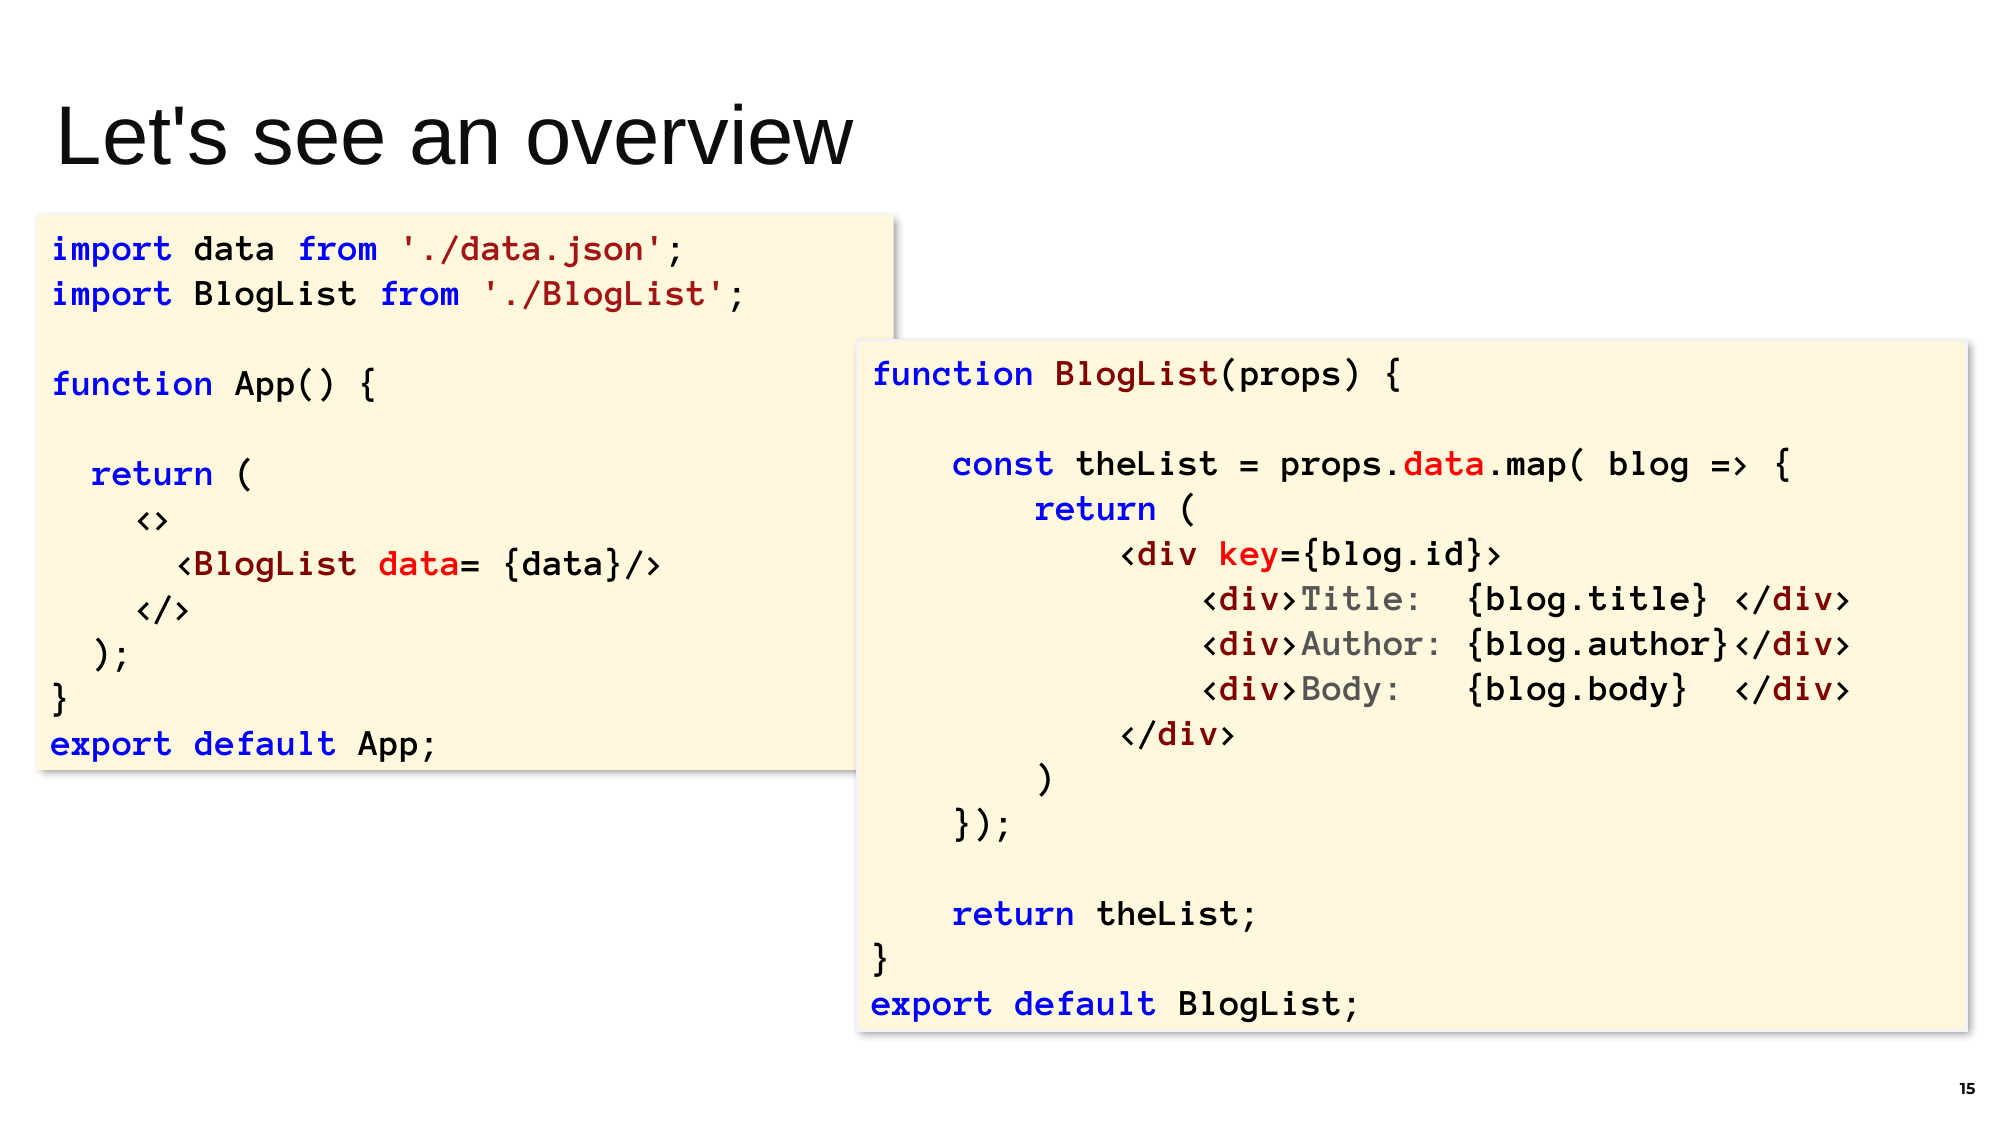

# Let's see an overview
import data from './data.json';
import BlogList from './BlogList';

function App() {

  return (
    <>
      <BlogList data= {data}/>
    </>
  );
}
export default App;
function BlogList(props) {

    const theList = props.data.map( blog => {
        return (
            <div key={blog.id}>
                <div>Title:  {blog.title} </div>
                <div>Author: {blog.author}</div>
                <div>Body:   {blog.body}  </div>
            </div>
        )
    });

    return theList;
}
export default BlogList;
15